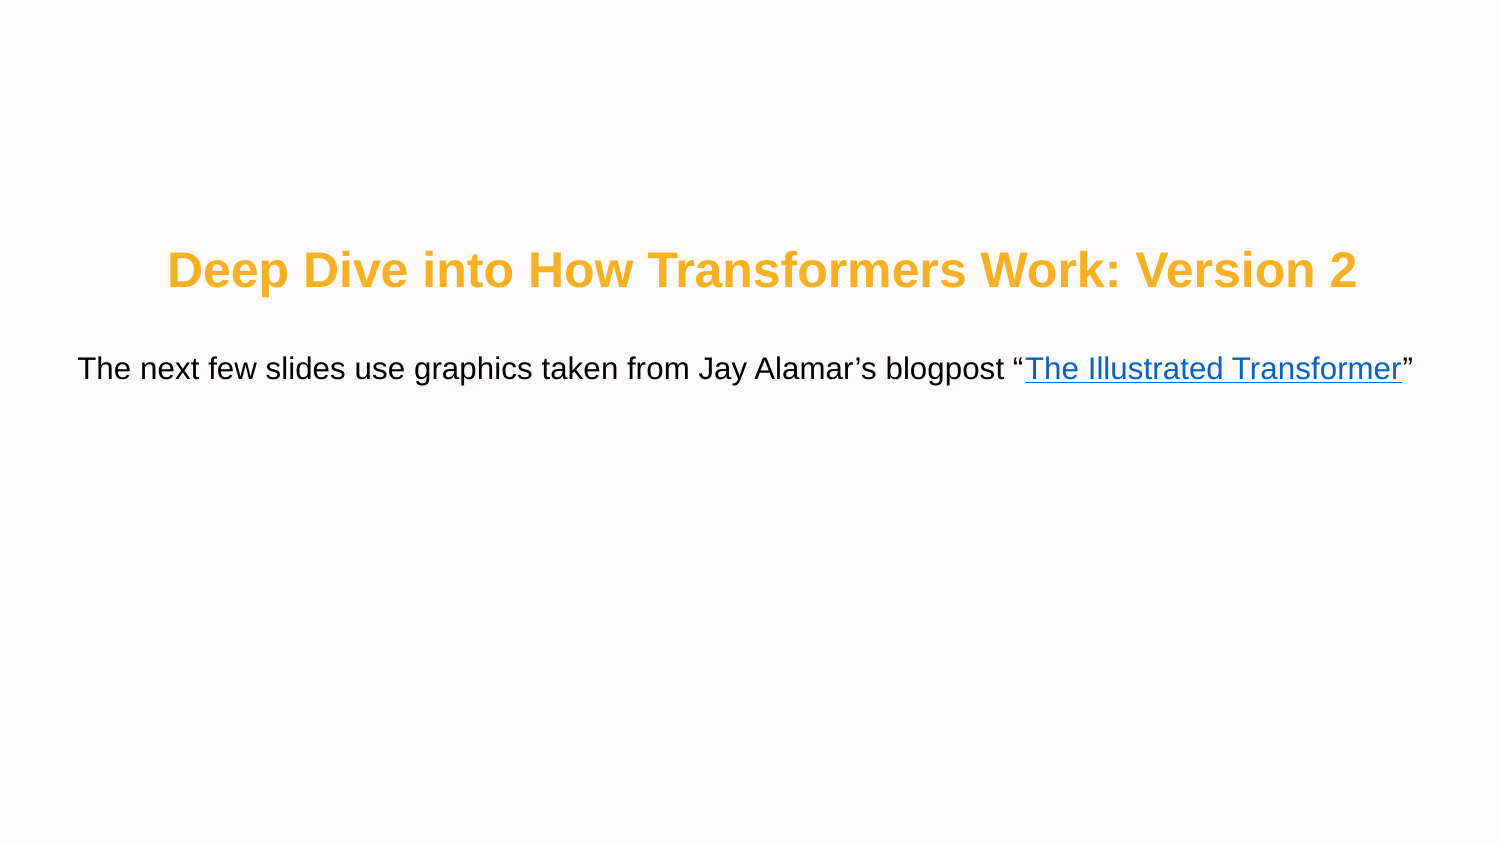

# Deep Dive into How Transformers Work: Version 2
The next few slides use graphics taken from Jay Alamar’s blogpost “The Illustrated Transformer”